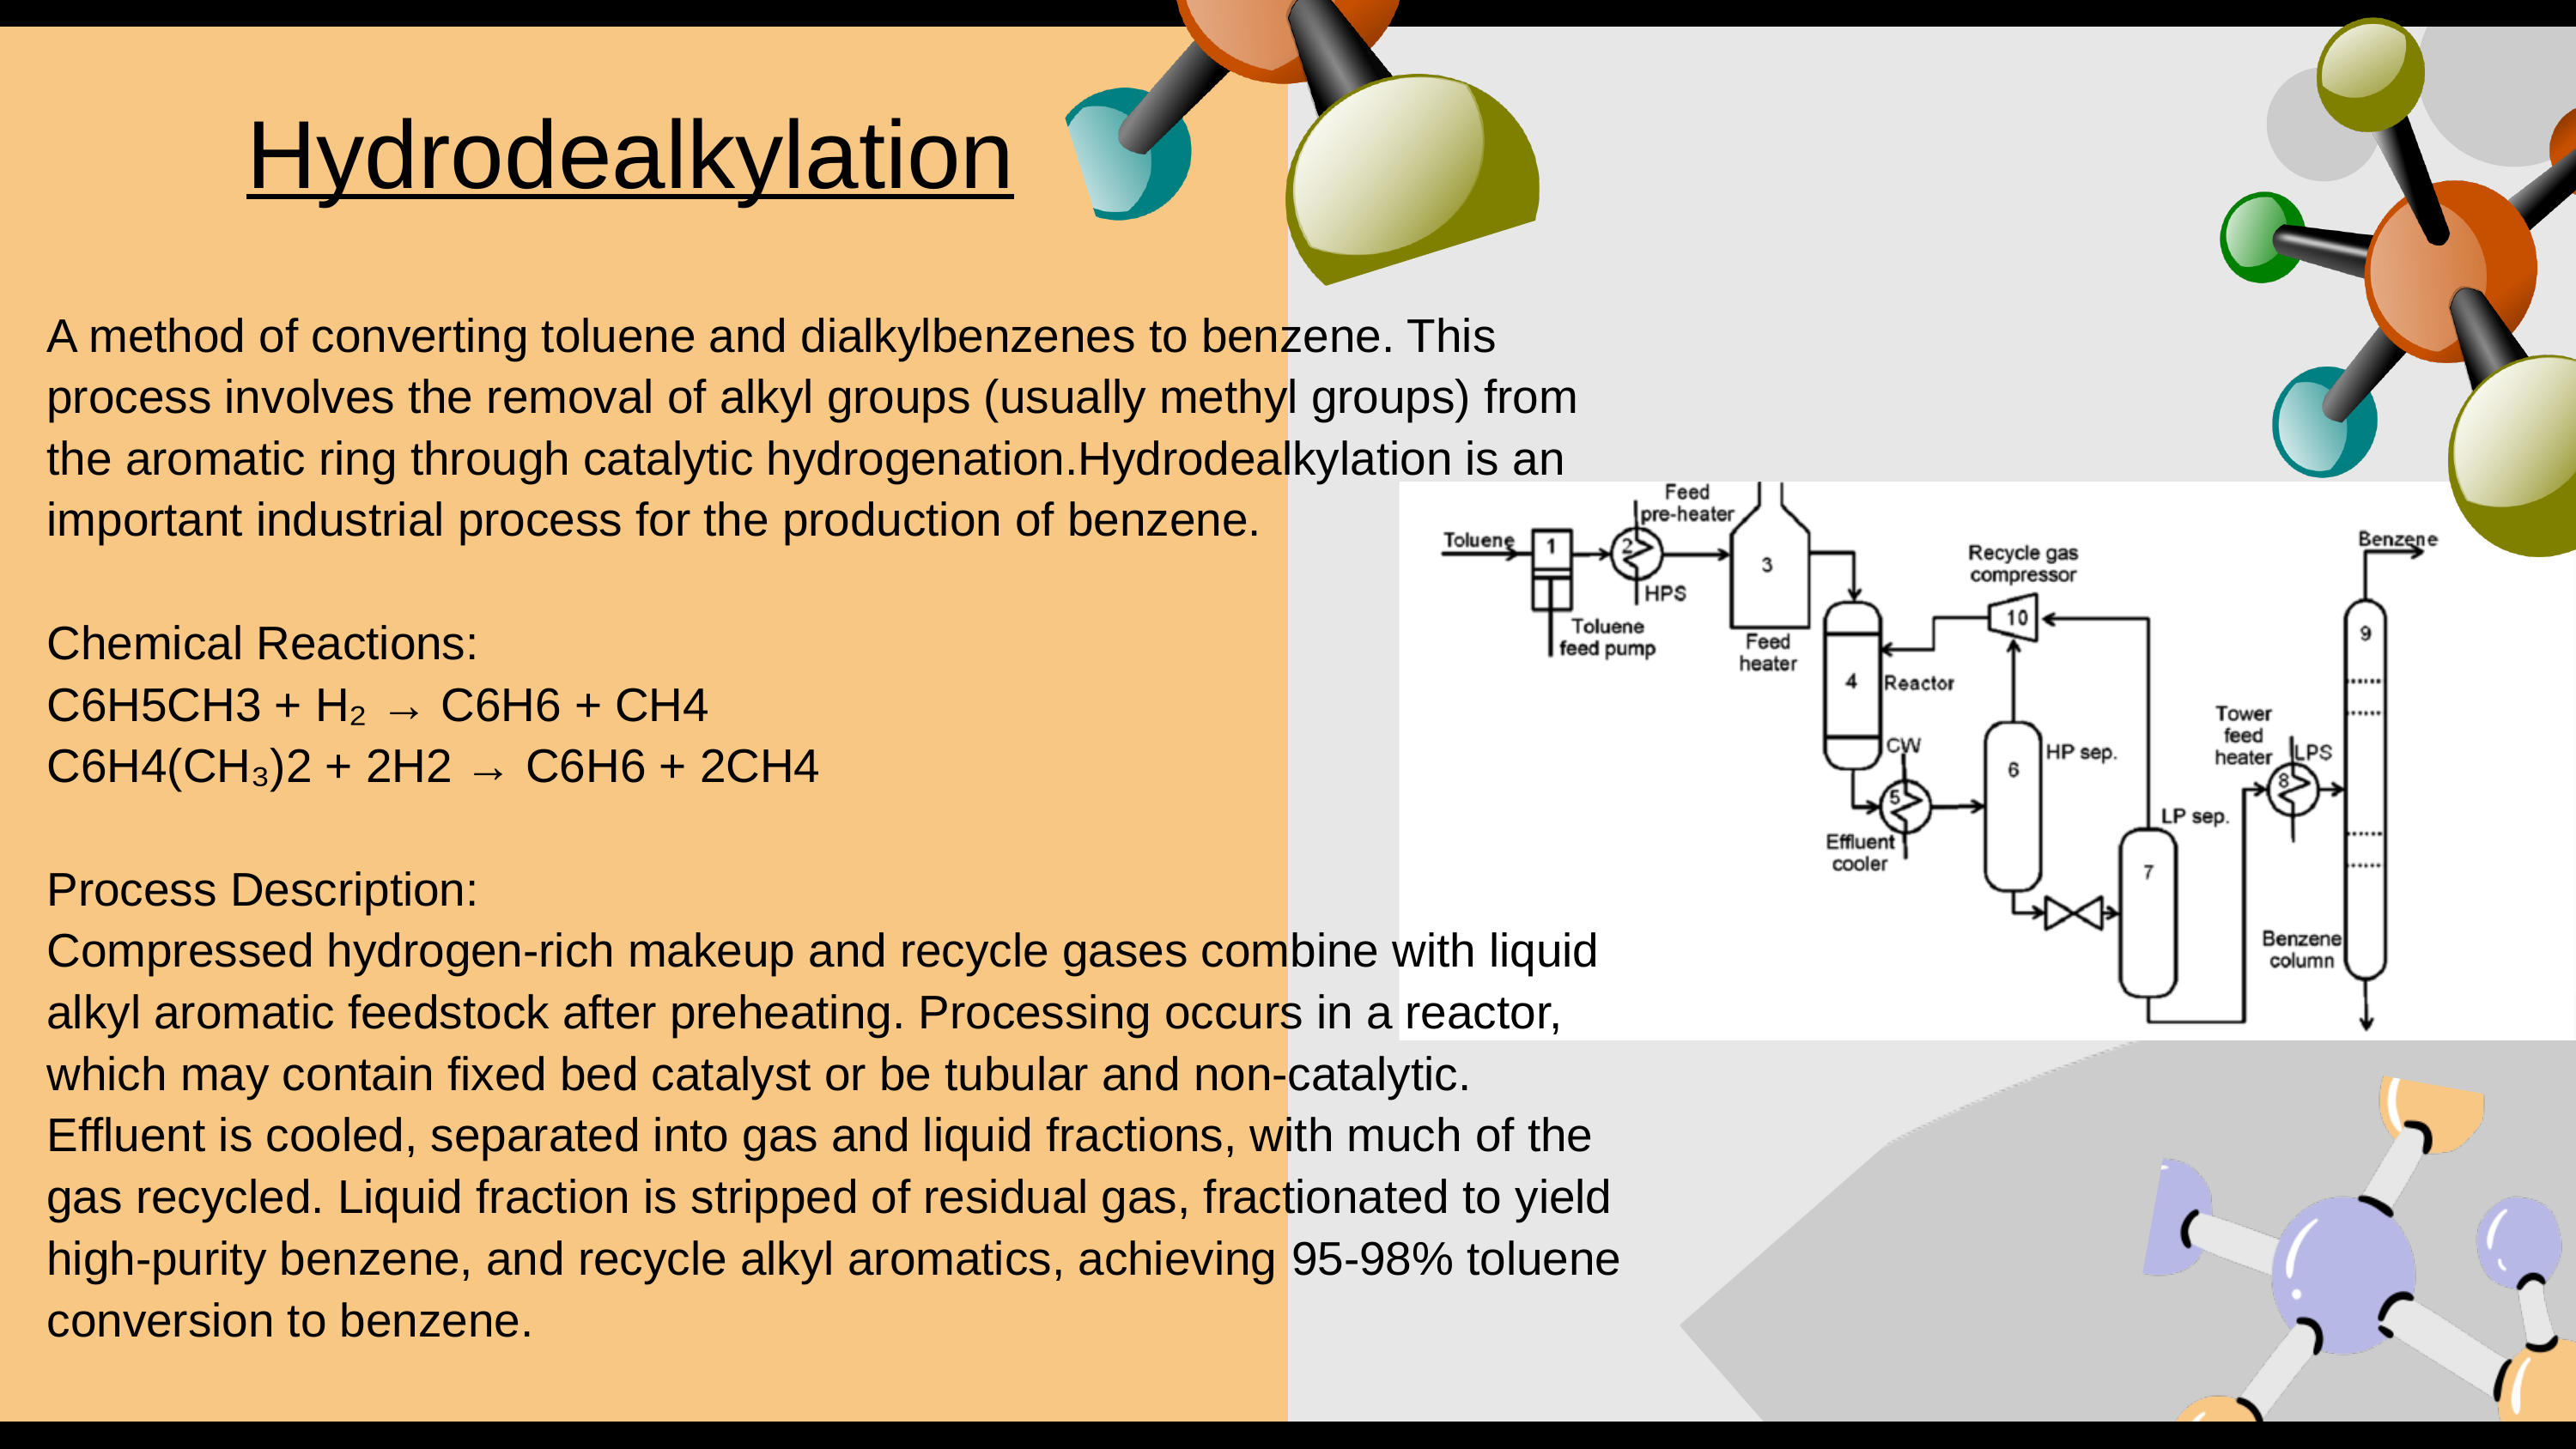

Hydrodealkylation

A method of converting toluene and dialkylbenzenes to benzene. This process involves the removal of alkyl groups (usually methyl groups) from the aromatic ring through catalytic hydrogenation.Hydrodealkylation is an important industrial process for the production of benzene.

Chemical Reactions:
C6H5CH3 + H₂ → C6H6 + CH4
C6H4(CH₃)2 + 2H2 → C6H6 + 2CH4

Process Description:
Compressed hydrogen-rich makeup and recycle gases combine with liquid alkyl aromatic feedstock after preheating. Processing occurs in a reactor, which may contain fixed bed catalyst or be tubular and non-catalytic. Effluent is cooled, separated into gas and liquid fractions, with much of the gas recycled. Liquid fraction is stripped of residual gas, fractionated to yield high-purity benzene, and recycle alkyl aromatics, achieving 95-98% toluene conversion to benzene.